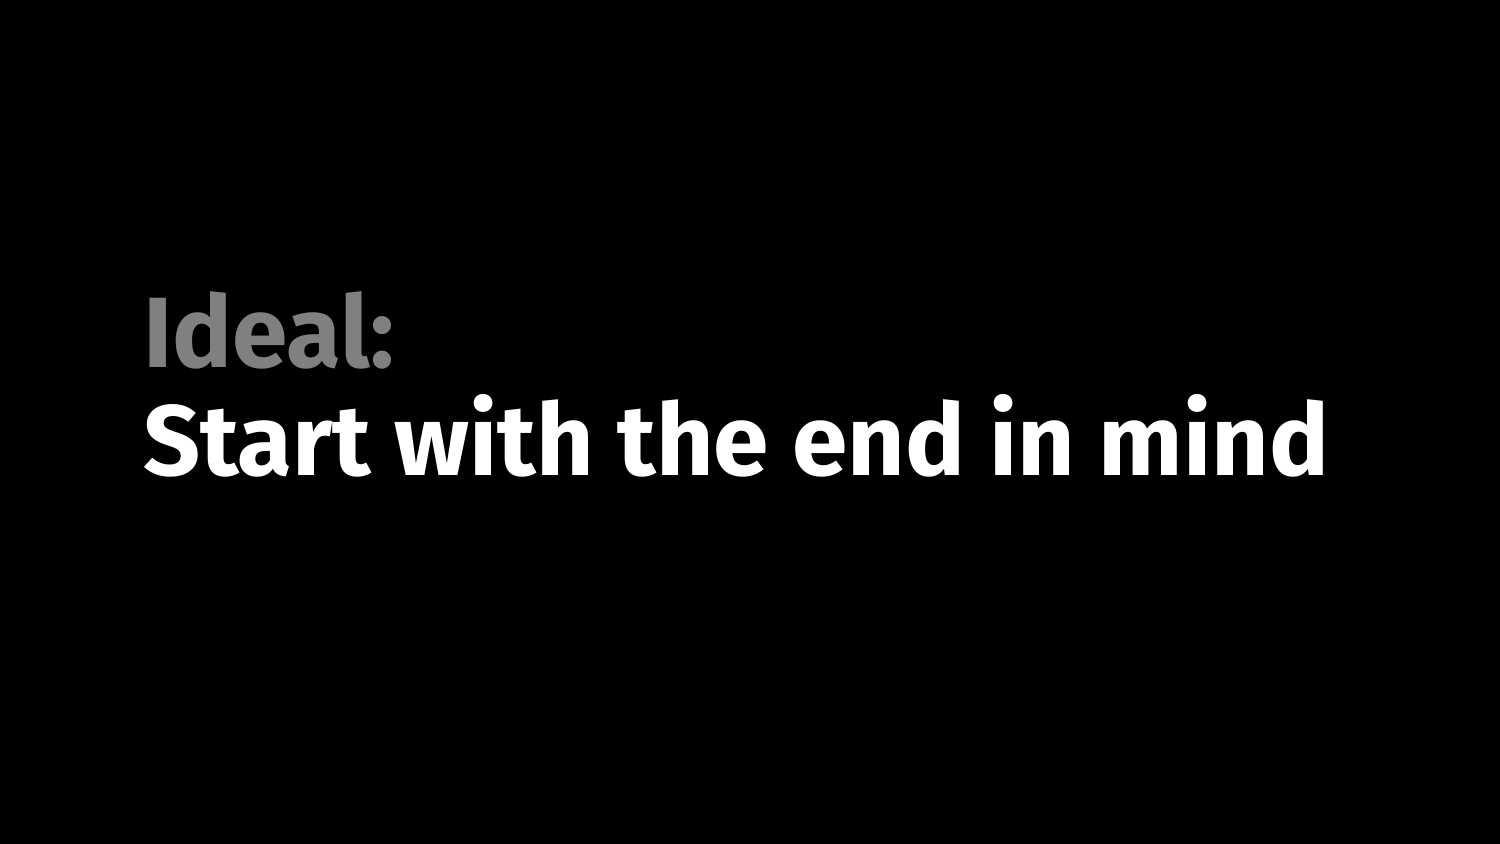

# Ideal: Start with the end in mind